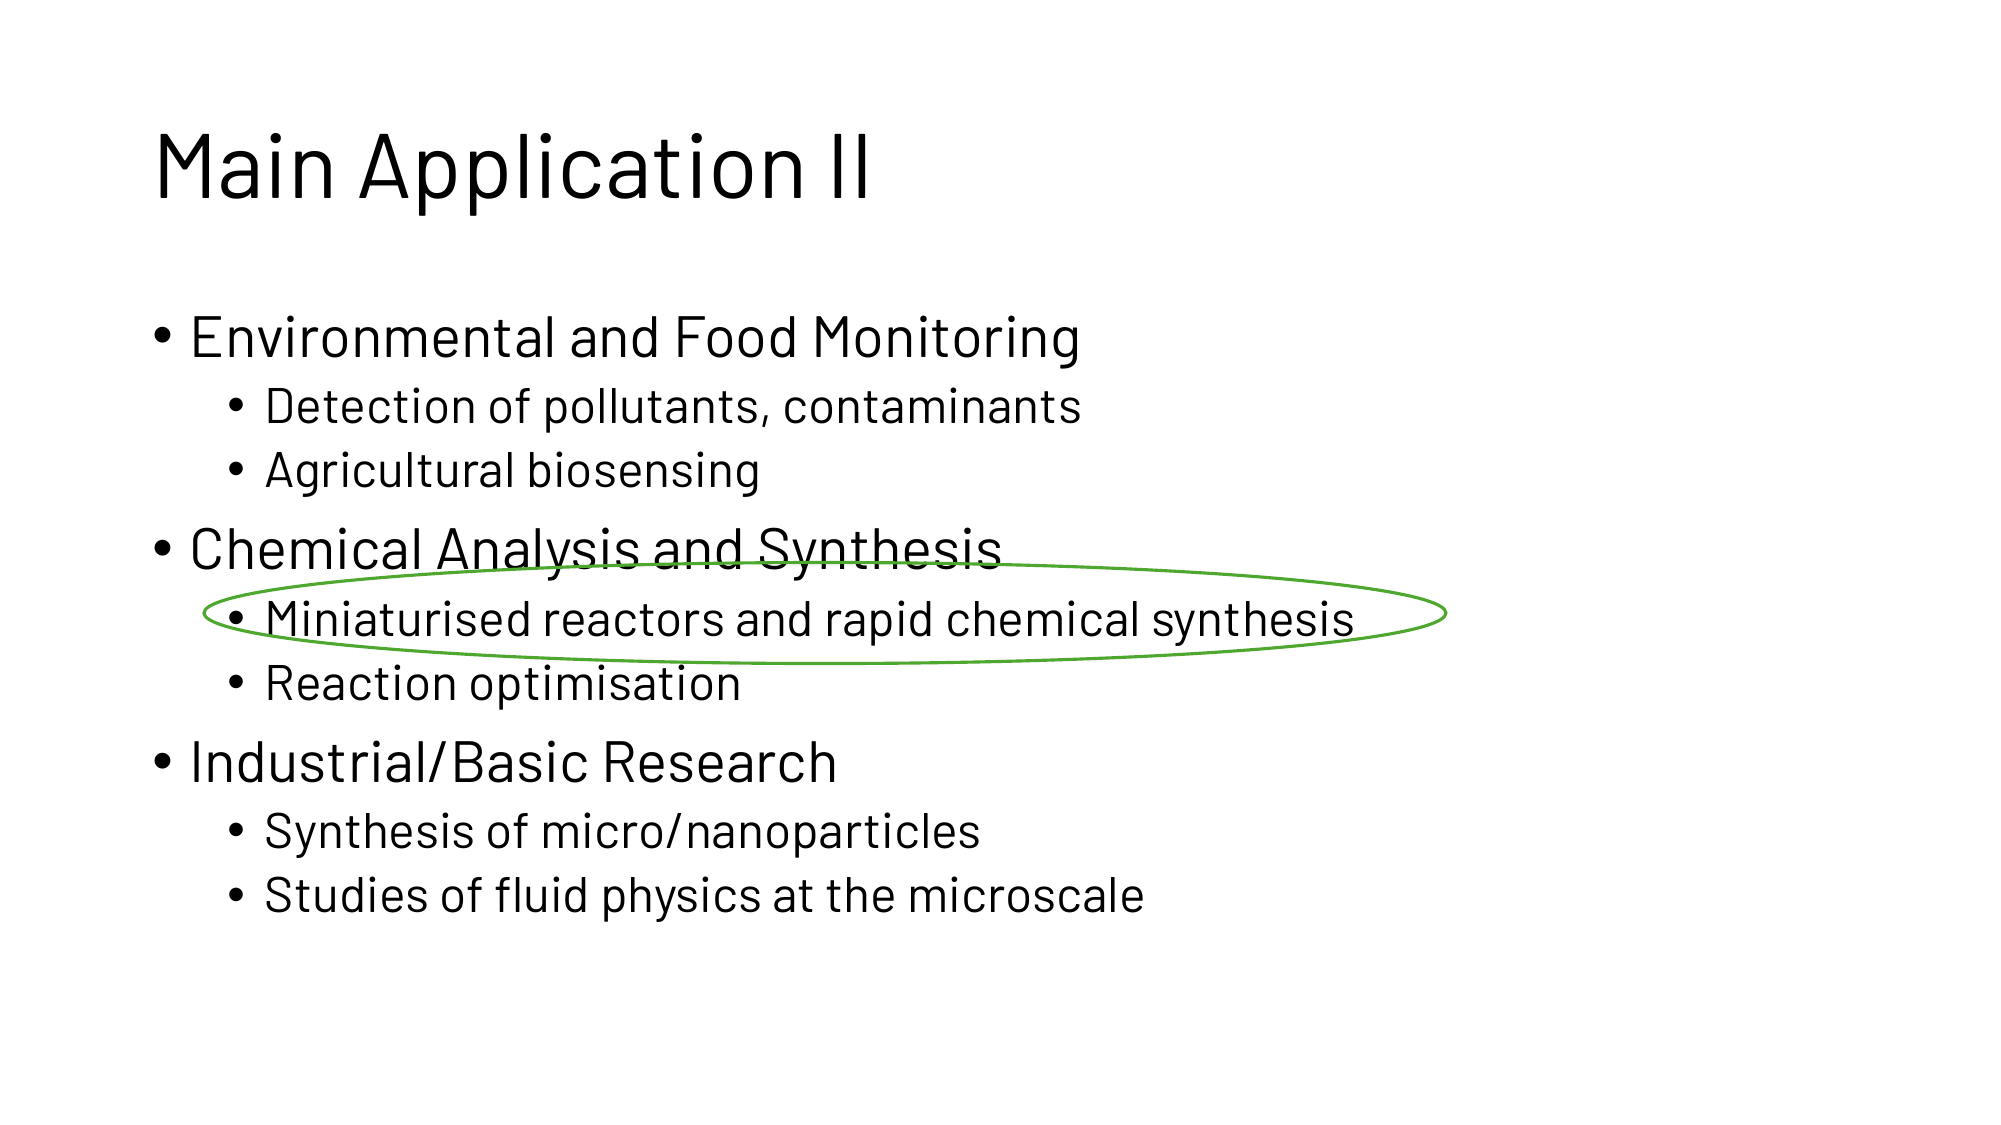

# Main Application II
Environmental and Food Monitoring
Detection of pollutants, contaminants
Agricultural biosensing
Chemical Analysis and Synthesis
Miniaturised reactors and rapid chemical synthesis
Reaction optimisation
Industrial/Basic Research
Synthesis of micro/nanoparticles
Studies of fluid physics at the microscale